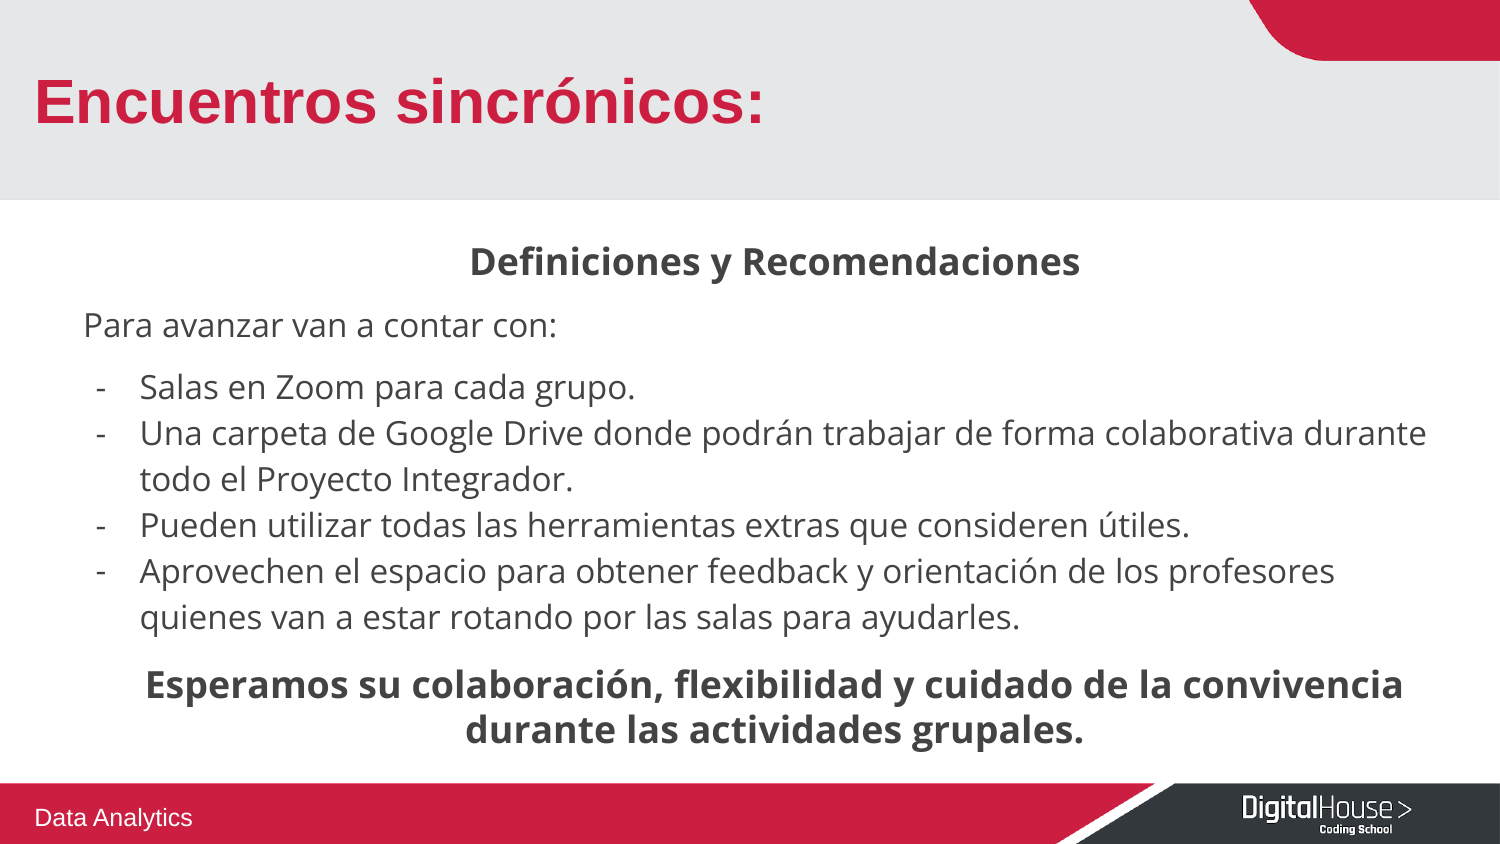

# Encuentros sincrónicos:
Definiciones y Recomendaciones
Para avanzar van a contar con:
Salas en Zoom para cada grupo.
Una carpeta de Google Drive donde podrán trabajar de forma colaborativa durante todo el Proyecto Integrador.
Pueden utilizar todas las herramientas extras que consideren útiles.
Aprovechen el espacio para obtener feedback y orientación de los profesores quienes van a estar rotando por las salas para ayudarles.

Esperamos su colaboración, flexibilidad y cuidado de la convivencia durante las actividades grupales.
Data Analytics